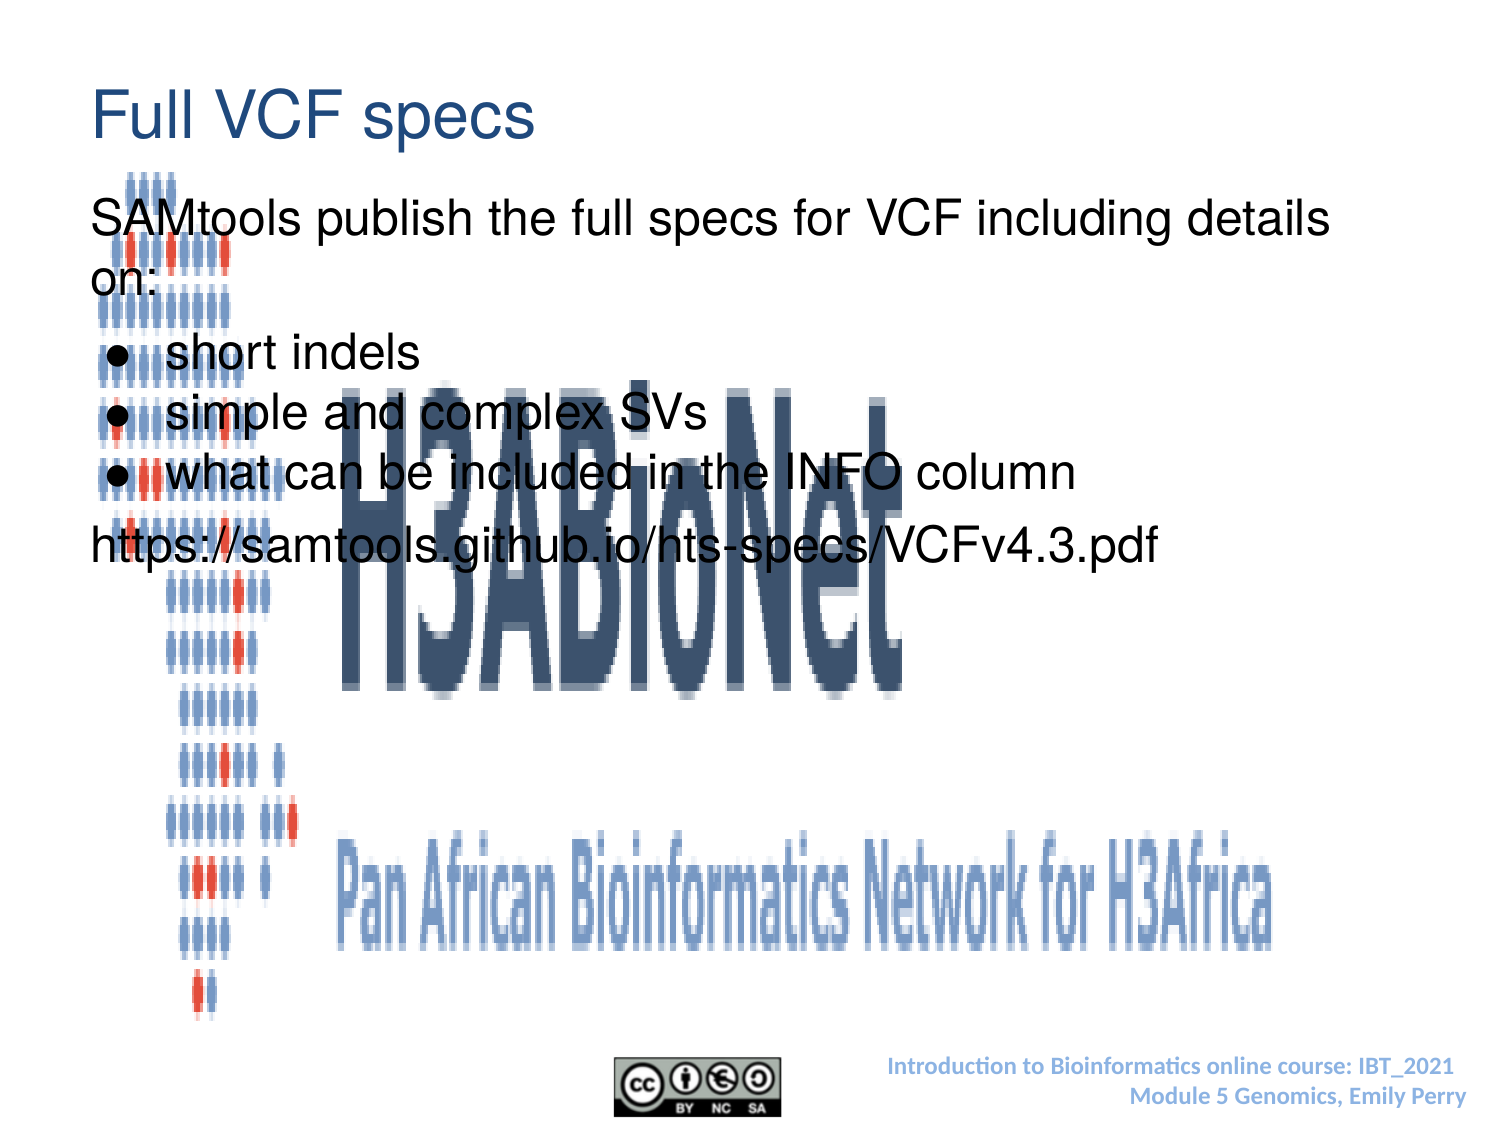

# Full VCF specs
SAMtools publish the full specs for VCF including details on:
short indels
simple and complex SVs
what can be included in the INFO column
https://samtools.github.io/hts-specs/VCFv4.3.pdf